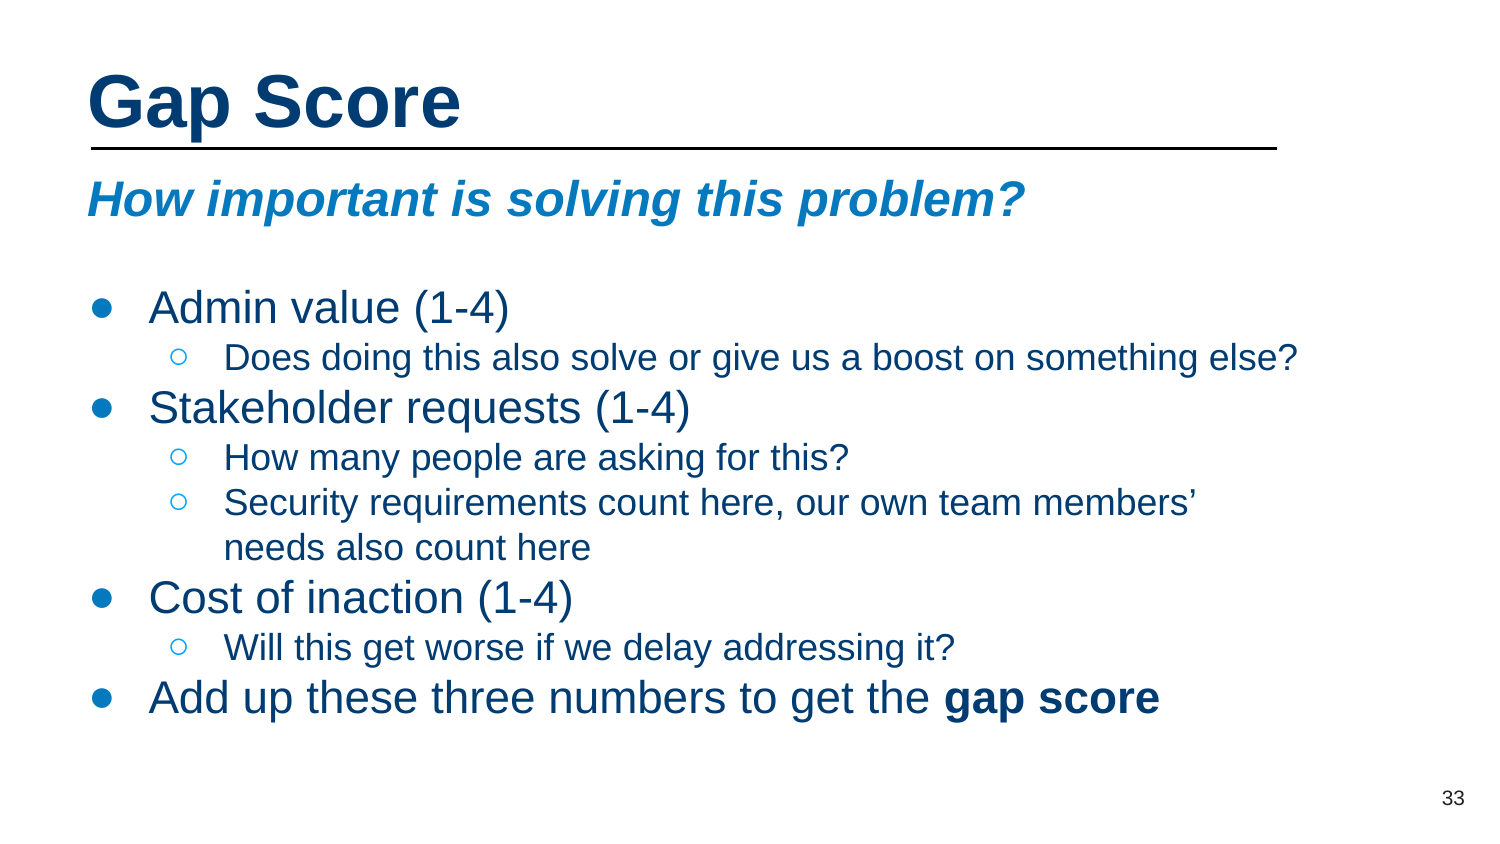

# Gap Score
How important is solving this problem?
Admin value (1-4)
Does doing this also solve or give us a boost on something else?
Stakeholder requests (1-4)
How many people are asking for this?
Security requirements count here, our own team members’ needs also count here
Cost of inaction (1-4)
Will this get worse if we delay addressing it?
Add up these three numbers to get the gap score
33